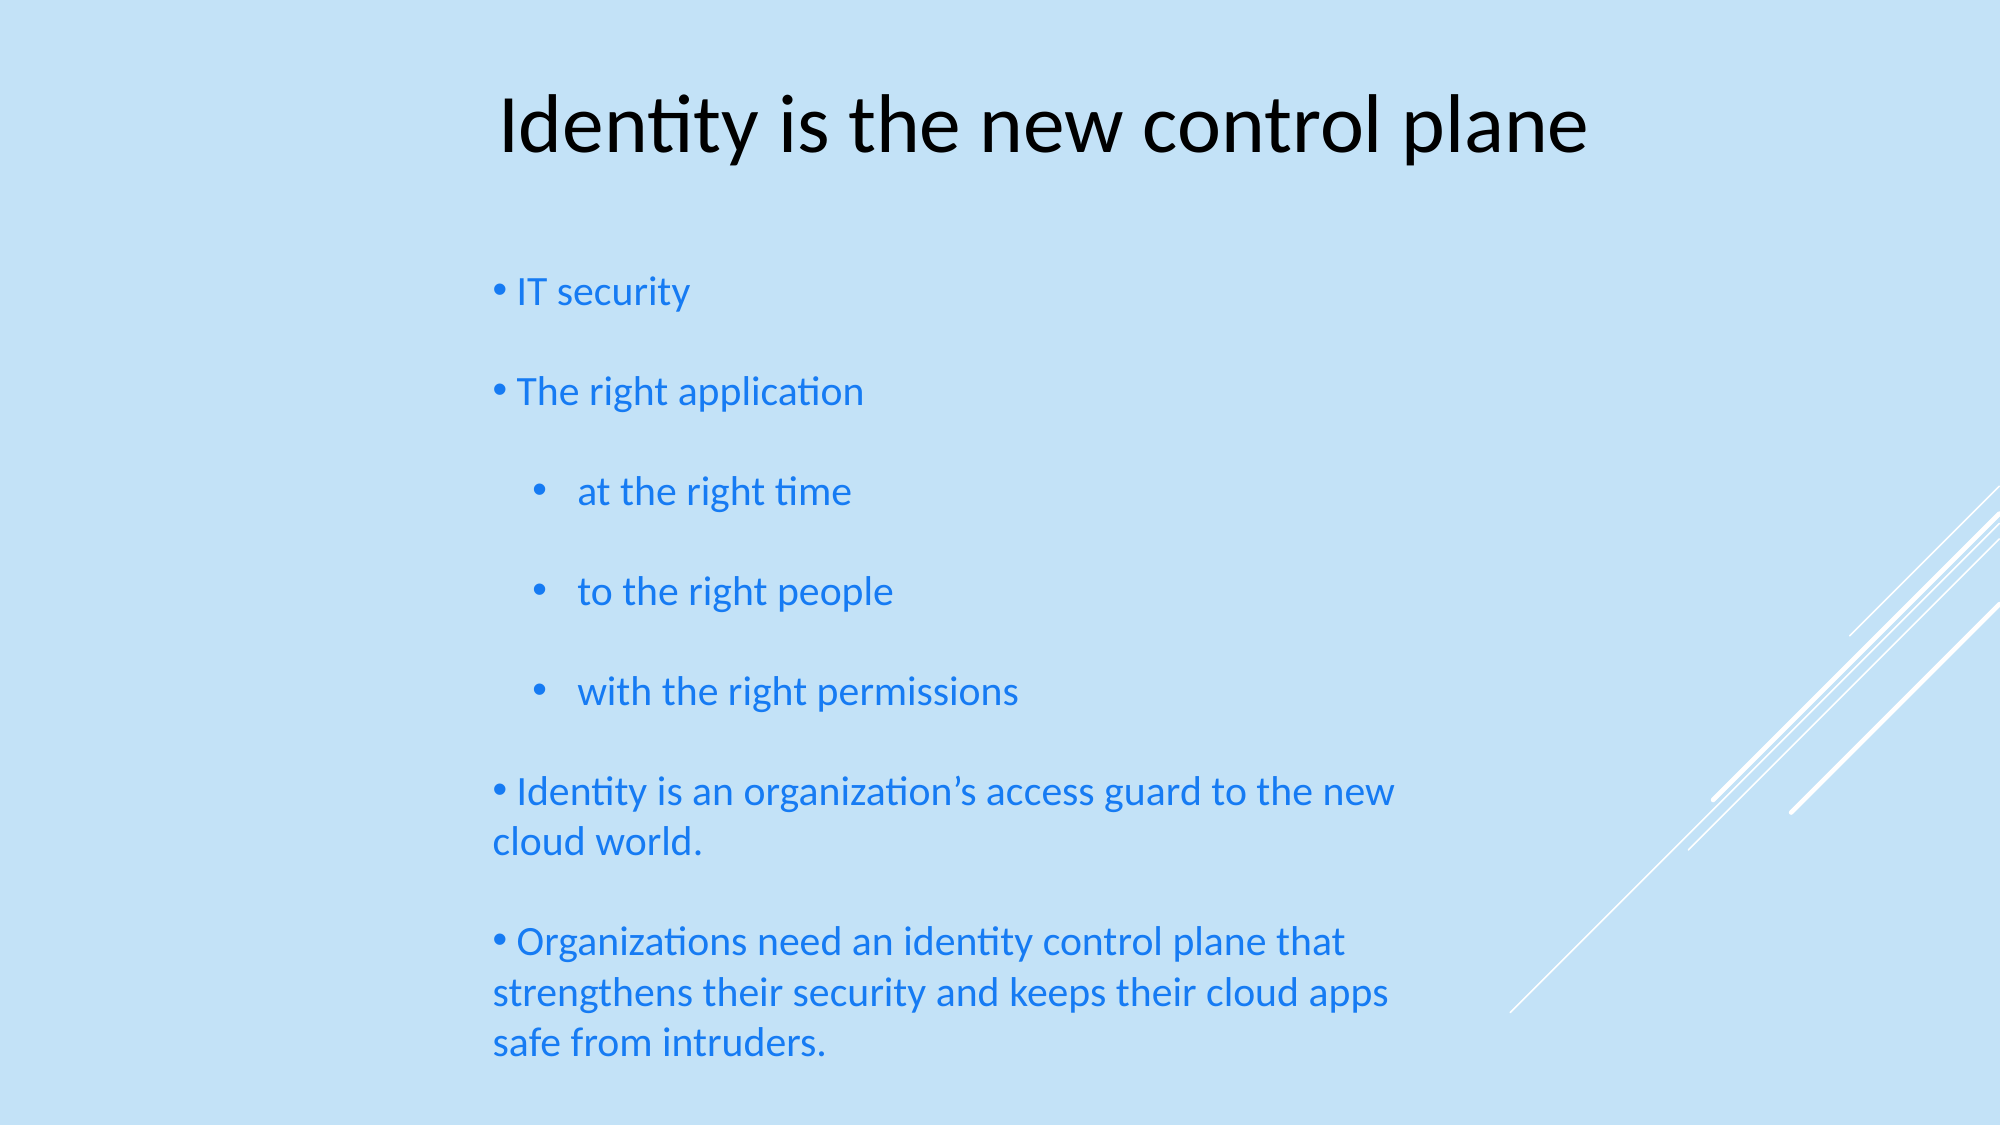

Identity is the new control plane
 IT security

 The right application

 at the right time

 to the right people

 with the right permissions

 Identity is an organization’s access guard to the new cloud world.

 Organizations need an identity control plane that strengthens their security and keeps their cloud apps safe from intruders.